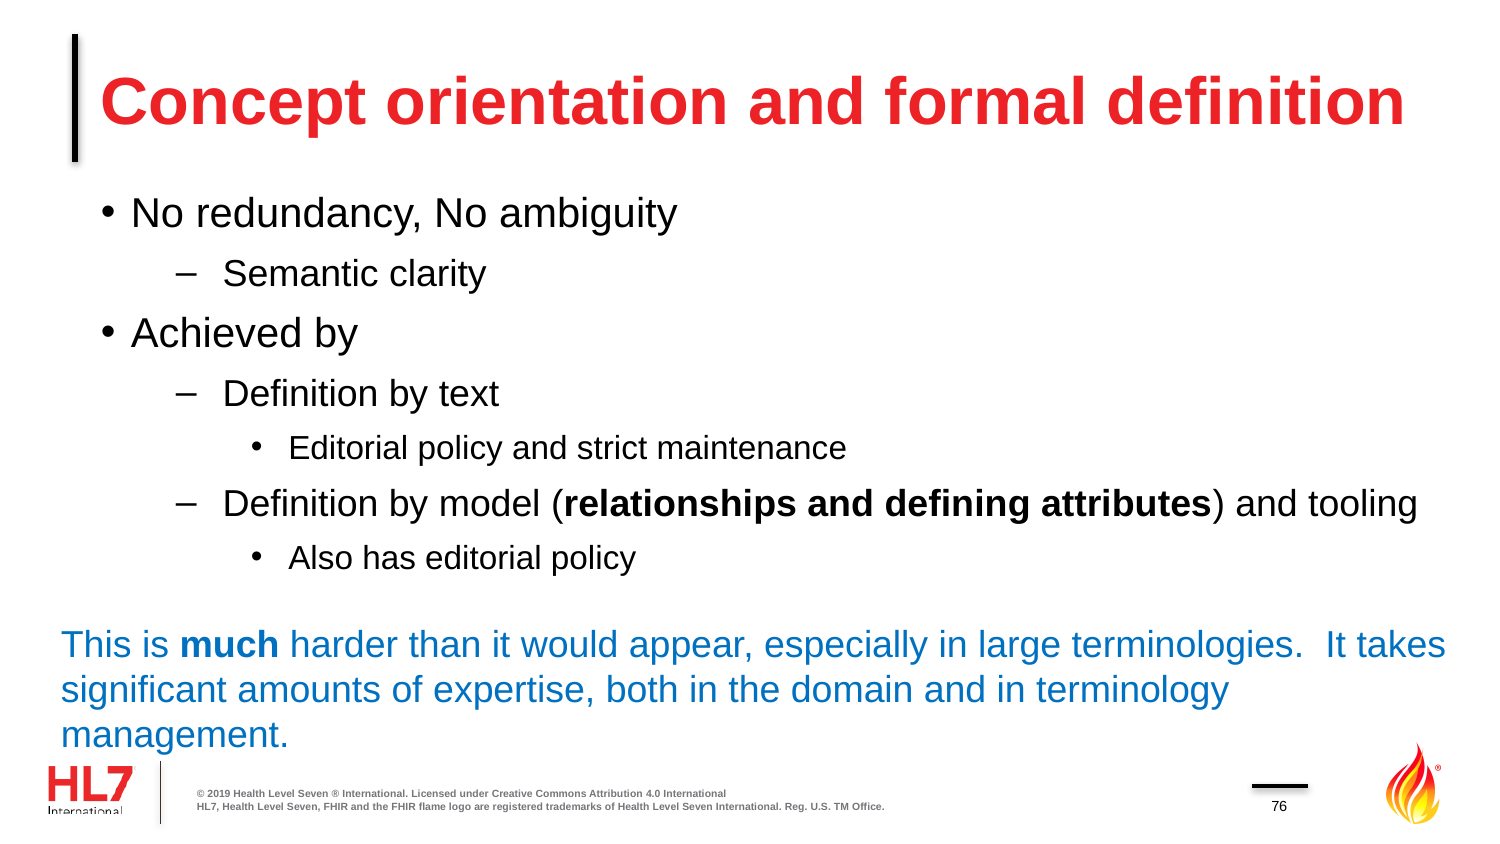

# Concept orientation and formal definition
No redundancy, No ambiguity
Semantic clarity
Achieved by
Definition by text
Editorial policy and strict maintenance
Definition by model (relationships and defining attributes) and tooling
Also has editorial policy
This is much harder than it would appear, especially in large terminologies.  It takes significant amounts of expertise, both in the domain and in terminology management.
© 2019 Health Level Seven ® International. Licensed under Creative Commons Attribution 4.0 International
HL7, Health Level Seven, FHIR and the FHIR flame logo are registered trademarks of Health Level Seven International. Reg. U.S. TM Office.
76